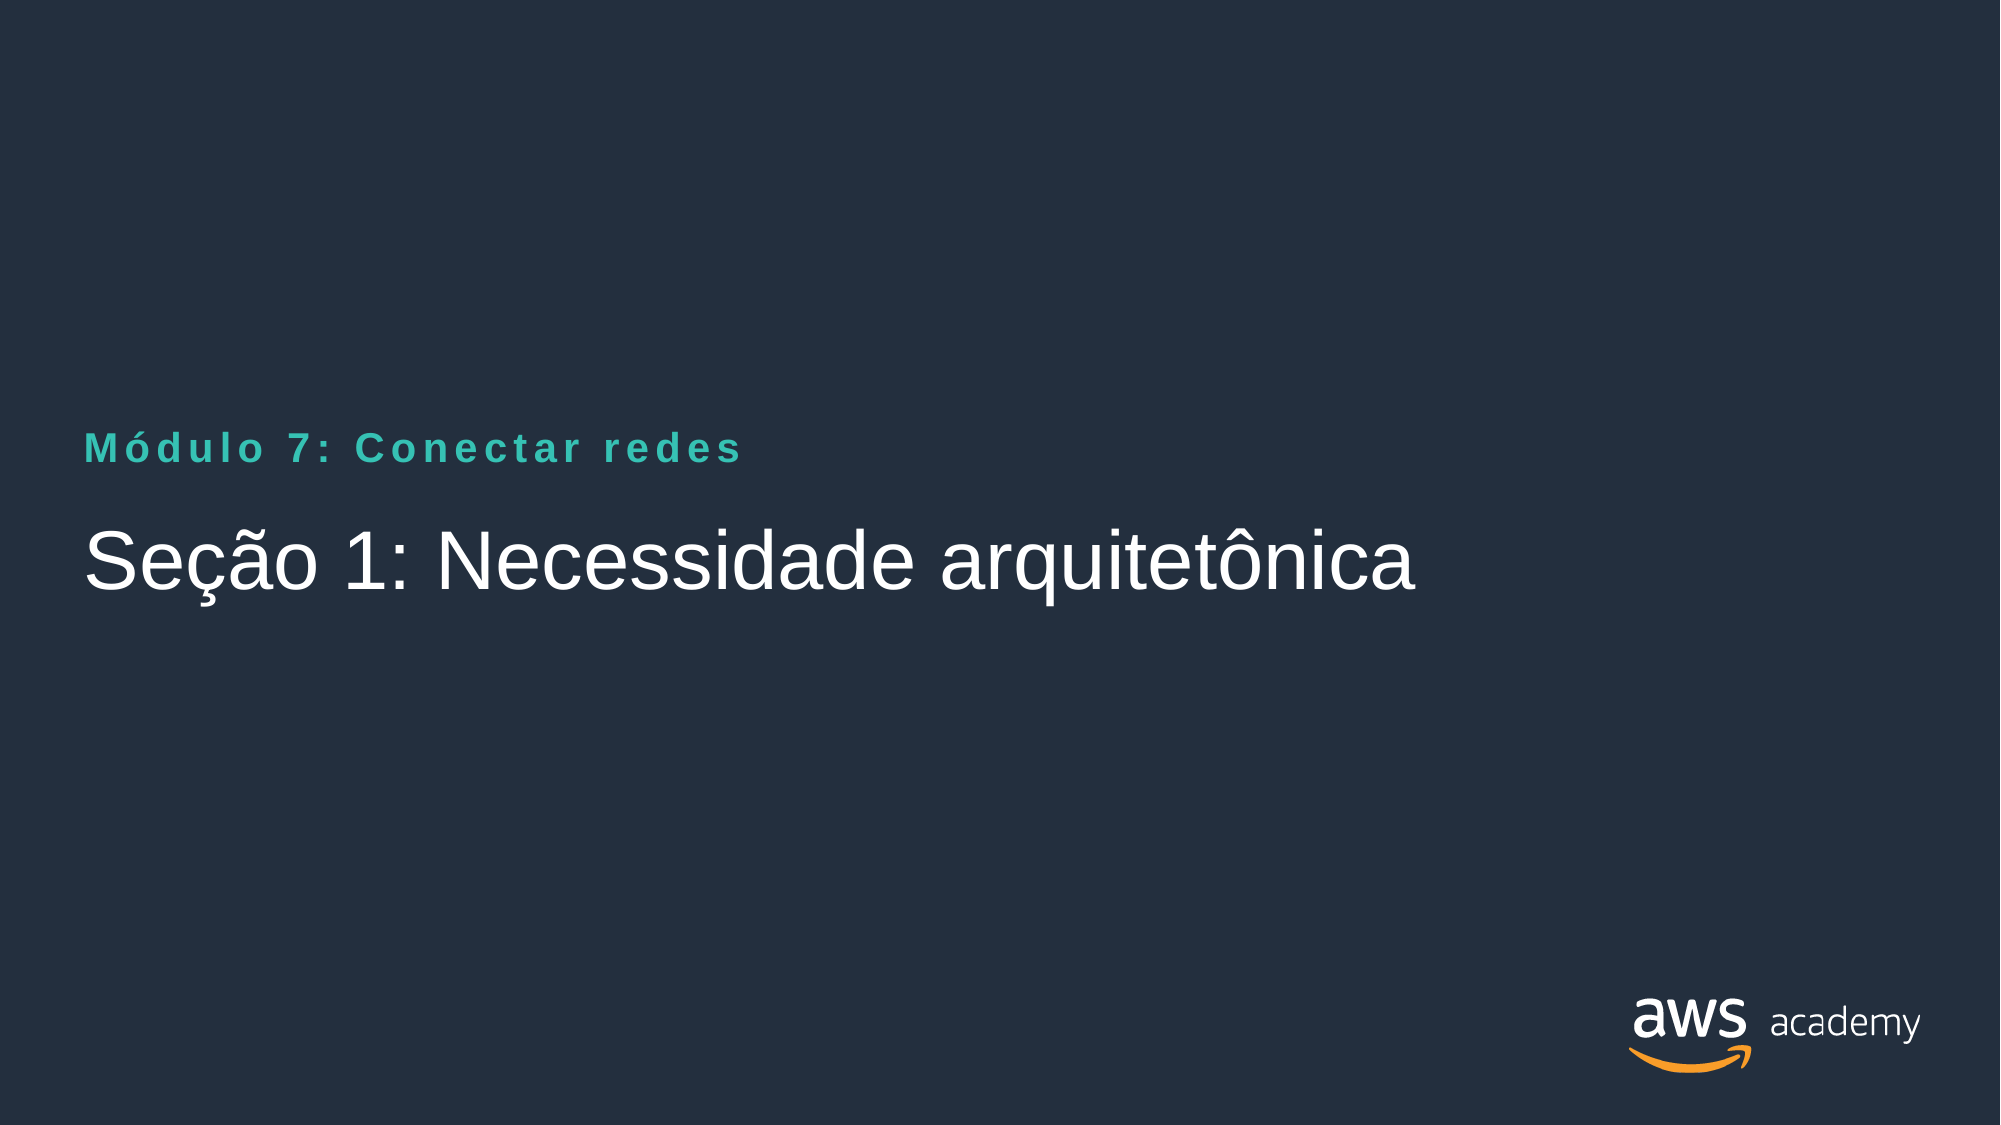

Módulo 7: Conectar redes
# Seção 1: Necessidade arquitetônica